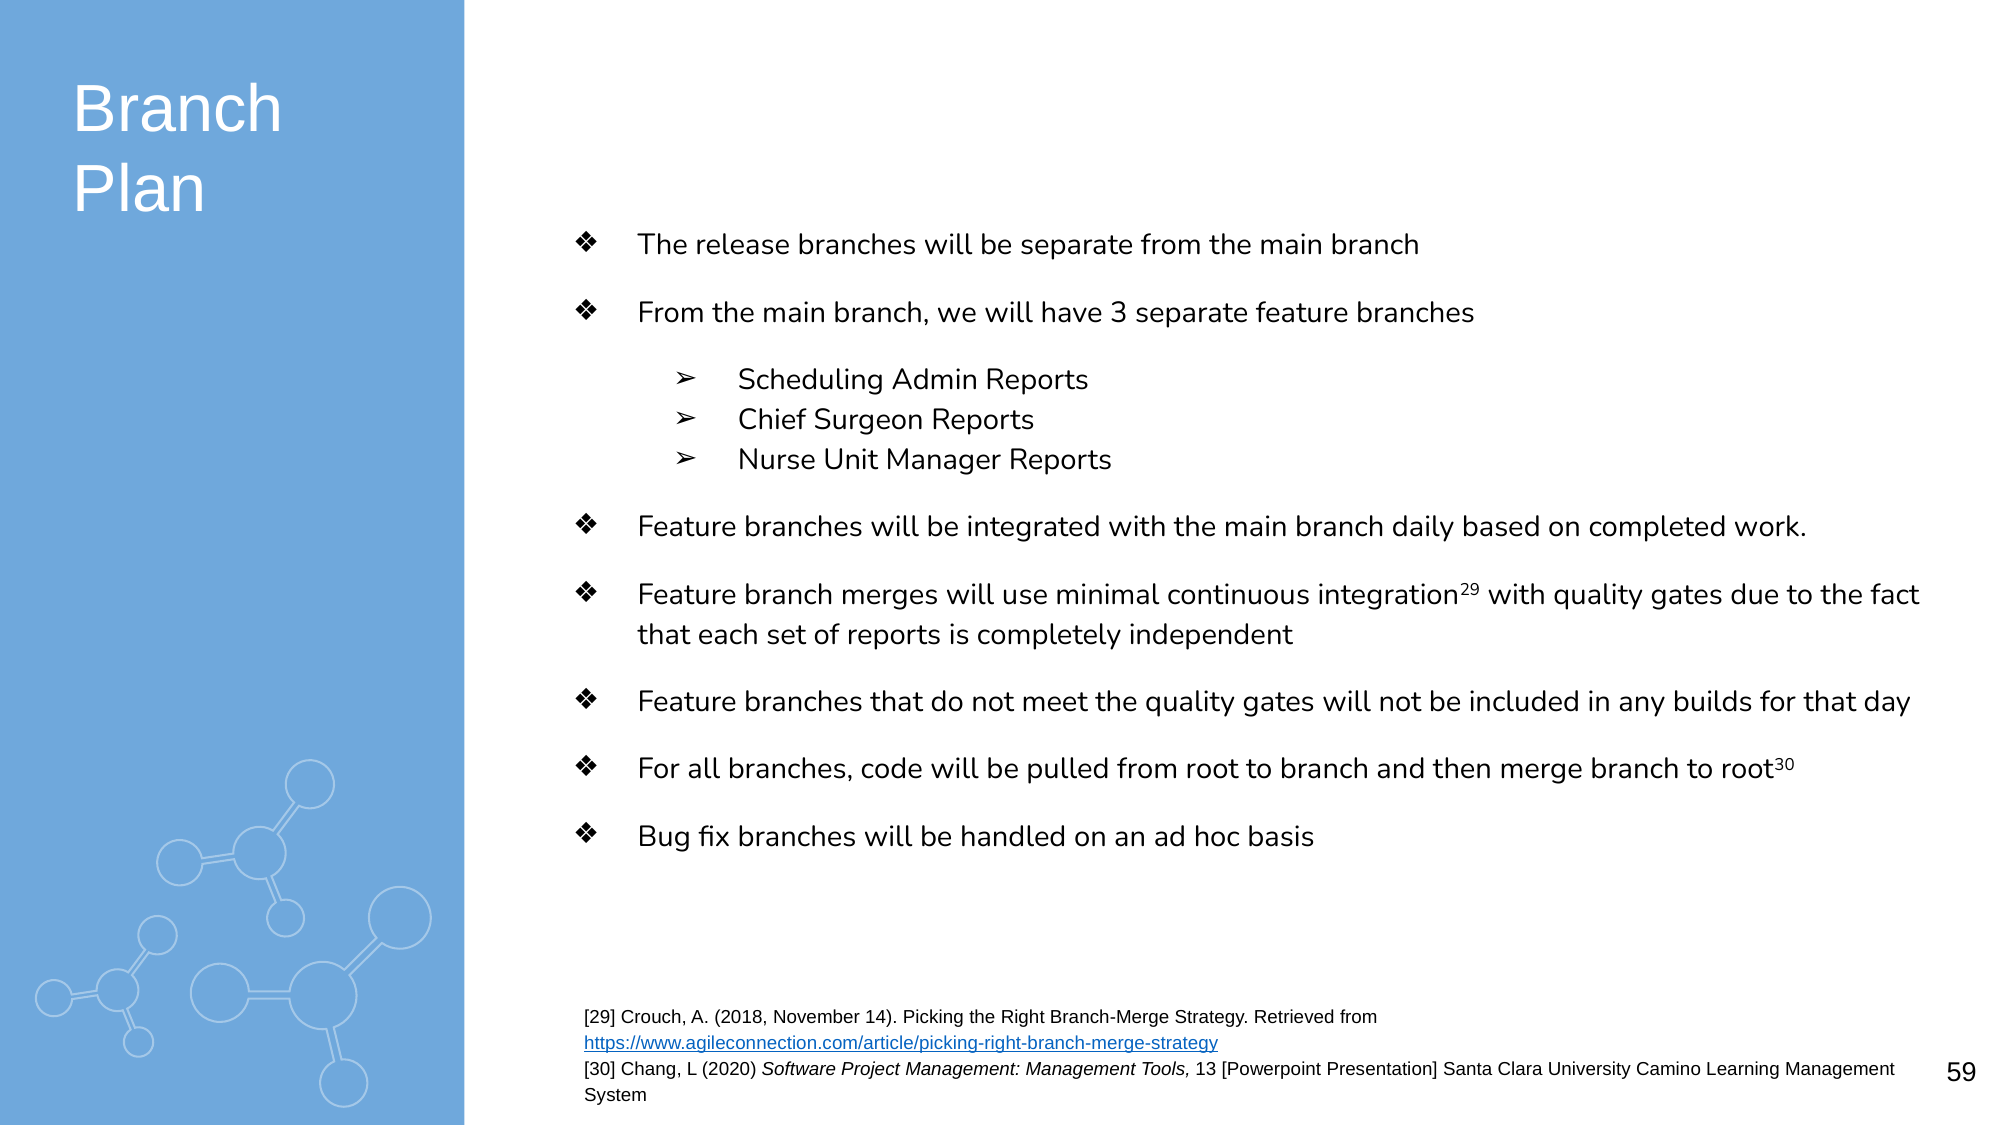

Branch
Plan
The release branches will be separate from the main branch
From the main branch, we will have 3 separate feature branches
Scheduling Admin Reports
Chief Surgeon Reports
Nurse Unit Manager Reports
Feature branches will be integrated with the main branch daily based on completed work.
Feature branch merges will use minimal continuous integration29 with quality gates due to the fact that each set of reports is completely independent
Feature branches that do not meet the quality gates will not be included in any builds for that day
For all branches, code will be pulled from root to branch and then merge branch to root30
Bug fix branches will be handled on an ad hoc basis

59
[29] Crouch, A. (2018, November 14). Picking the Right Branch-Merge Strategy. Retrieved from https://www.agileconnection.com/article/picking-right-branch-merge-strategy
[30] Chang, L (2020) Software Project Management: Management Tools, 13 [Powerpoint Presentation] Santa Clara University Camino Learning Management System